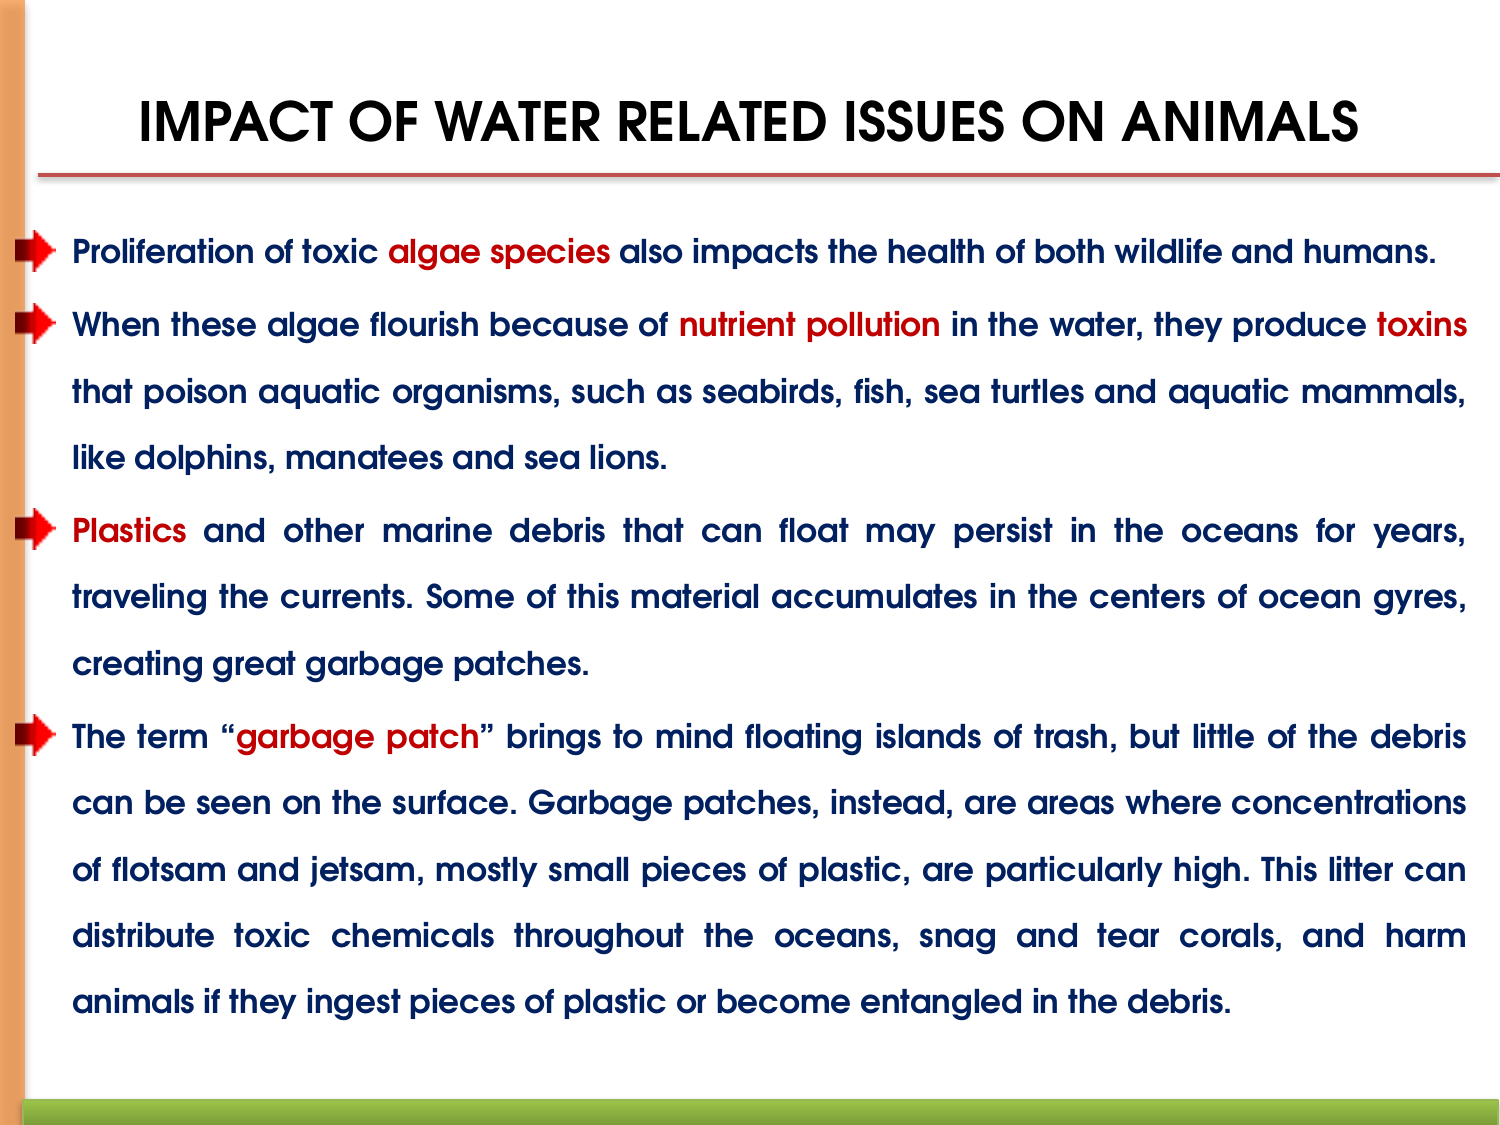

# IMPACT OF WATER RELATED ISSUES ON ANIMALS
Proliferation of toxic algae species also impacts the health of both wildlife and humans.
When these algae flourish because of nutrient pollution in the water, they produce toxins that poison aquatic organisms, such as seabirds, fish, sea turtles and aquatic mammals, like dolphins, manatees and sea lions.
Plastics and other marine debris that can float may persist in the oceans for years, traveling the currents. Some of this material accumulates in the centers of ocean gyres, creating great garbage patches.
The term “garbage patch” brings to mind floating islands of trash, but little of the debris can be seen on the surface. Garbage patches, instead, are areas where concentrations of flotsam and jetsam, mostly small pieces of plastic, are particularly high. This litter can distribute toxic chemicals throughout the oceans, snag and tear corals, and harm animals if they ingest pieces of plastic or become entangled in the debris.